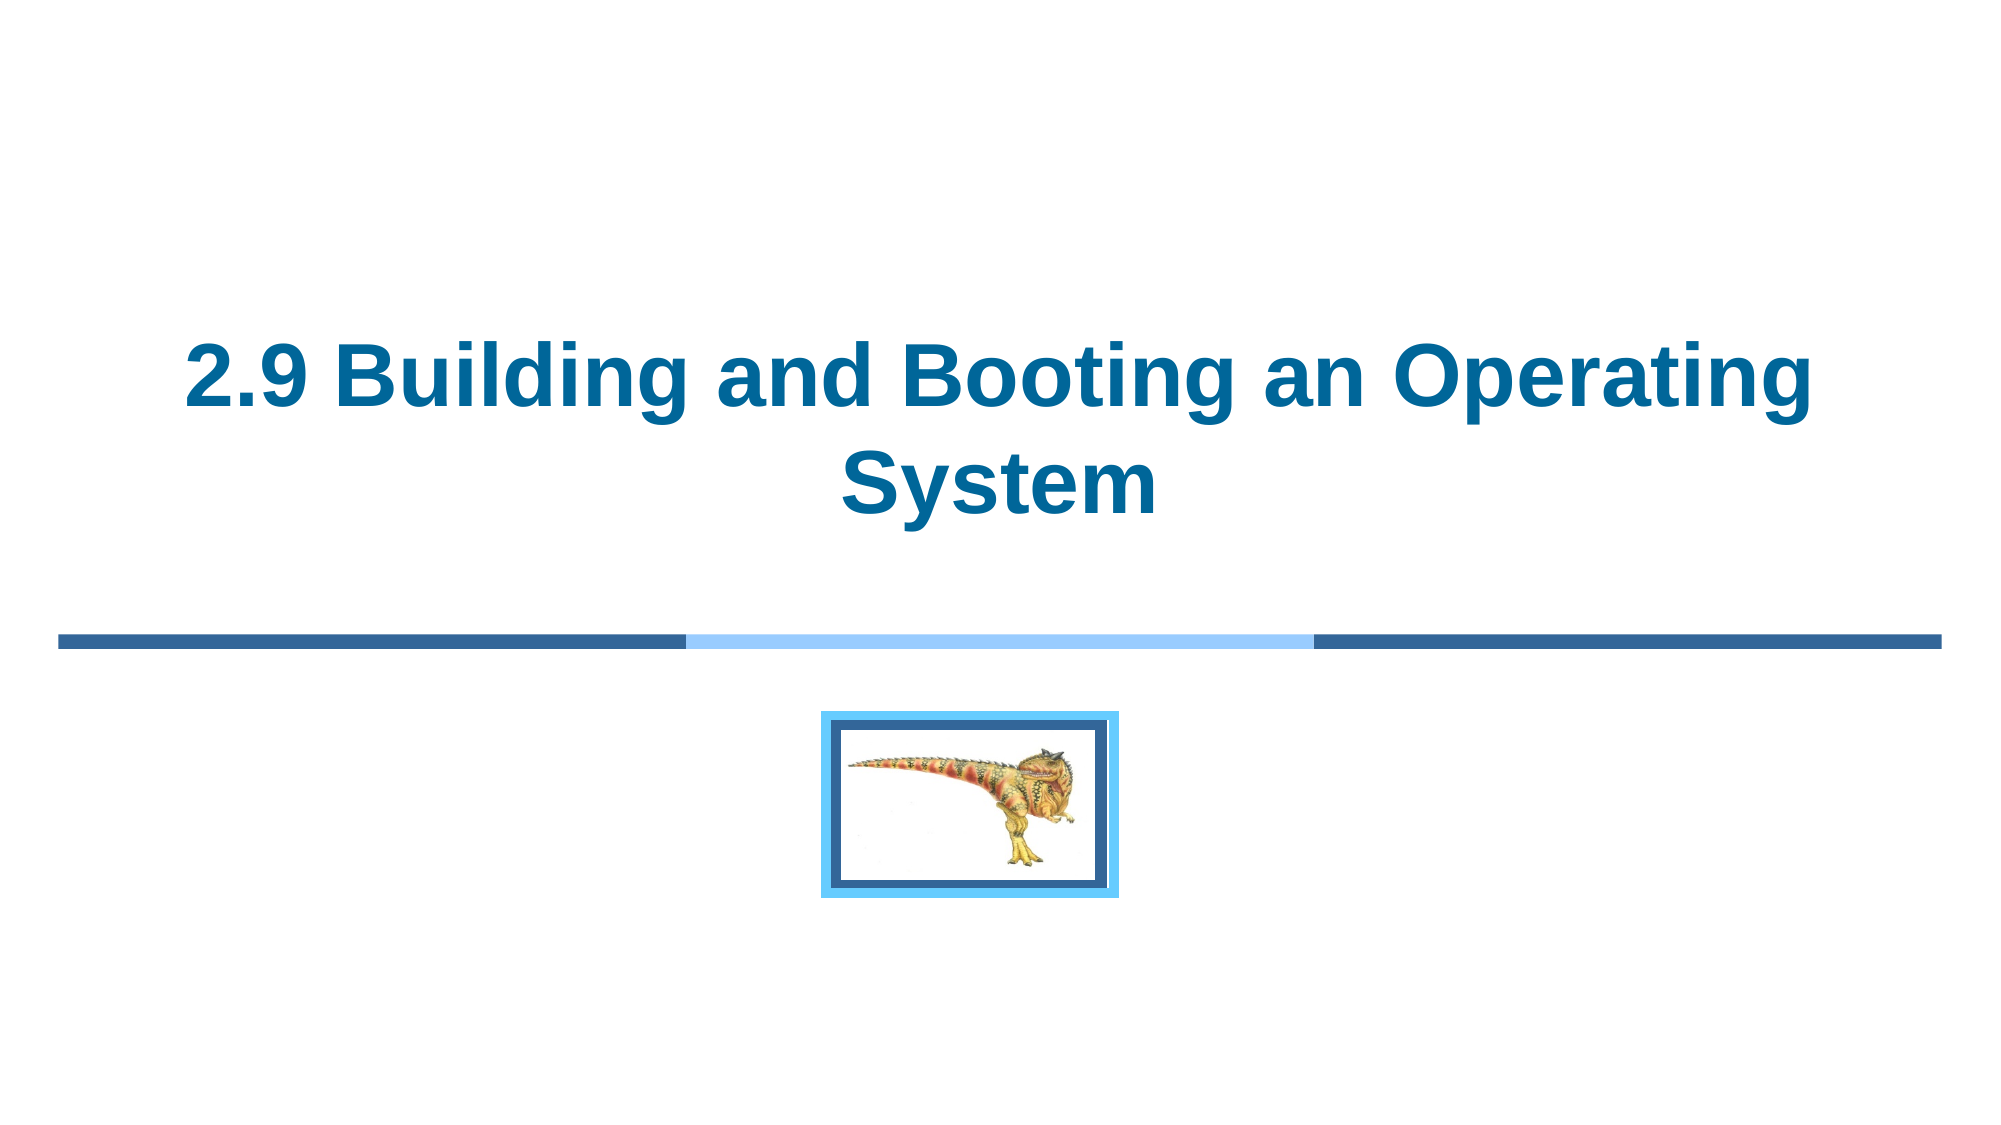

# 2.9 Building and Booting an Operating System